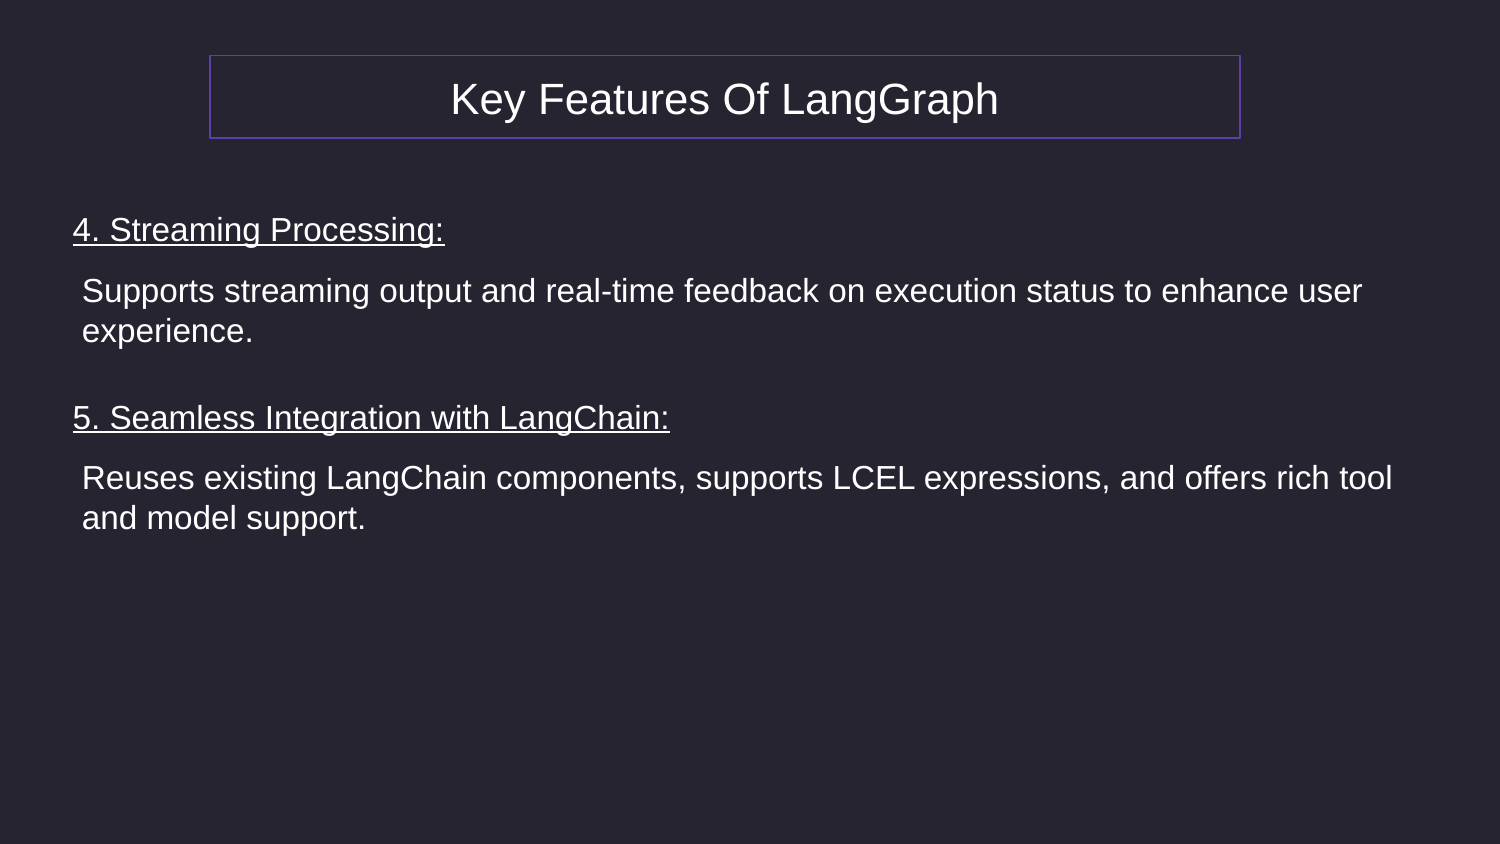

Key Features Of LangGraph
4. Streaming Processing:
Supports streaming output and real-time feedback on execution status to enhance user experience.
5. Seamless Integration with LangChain:
Reuses existing LangChain components, supports LCEL expressions, and offers rich tool and model support.